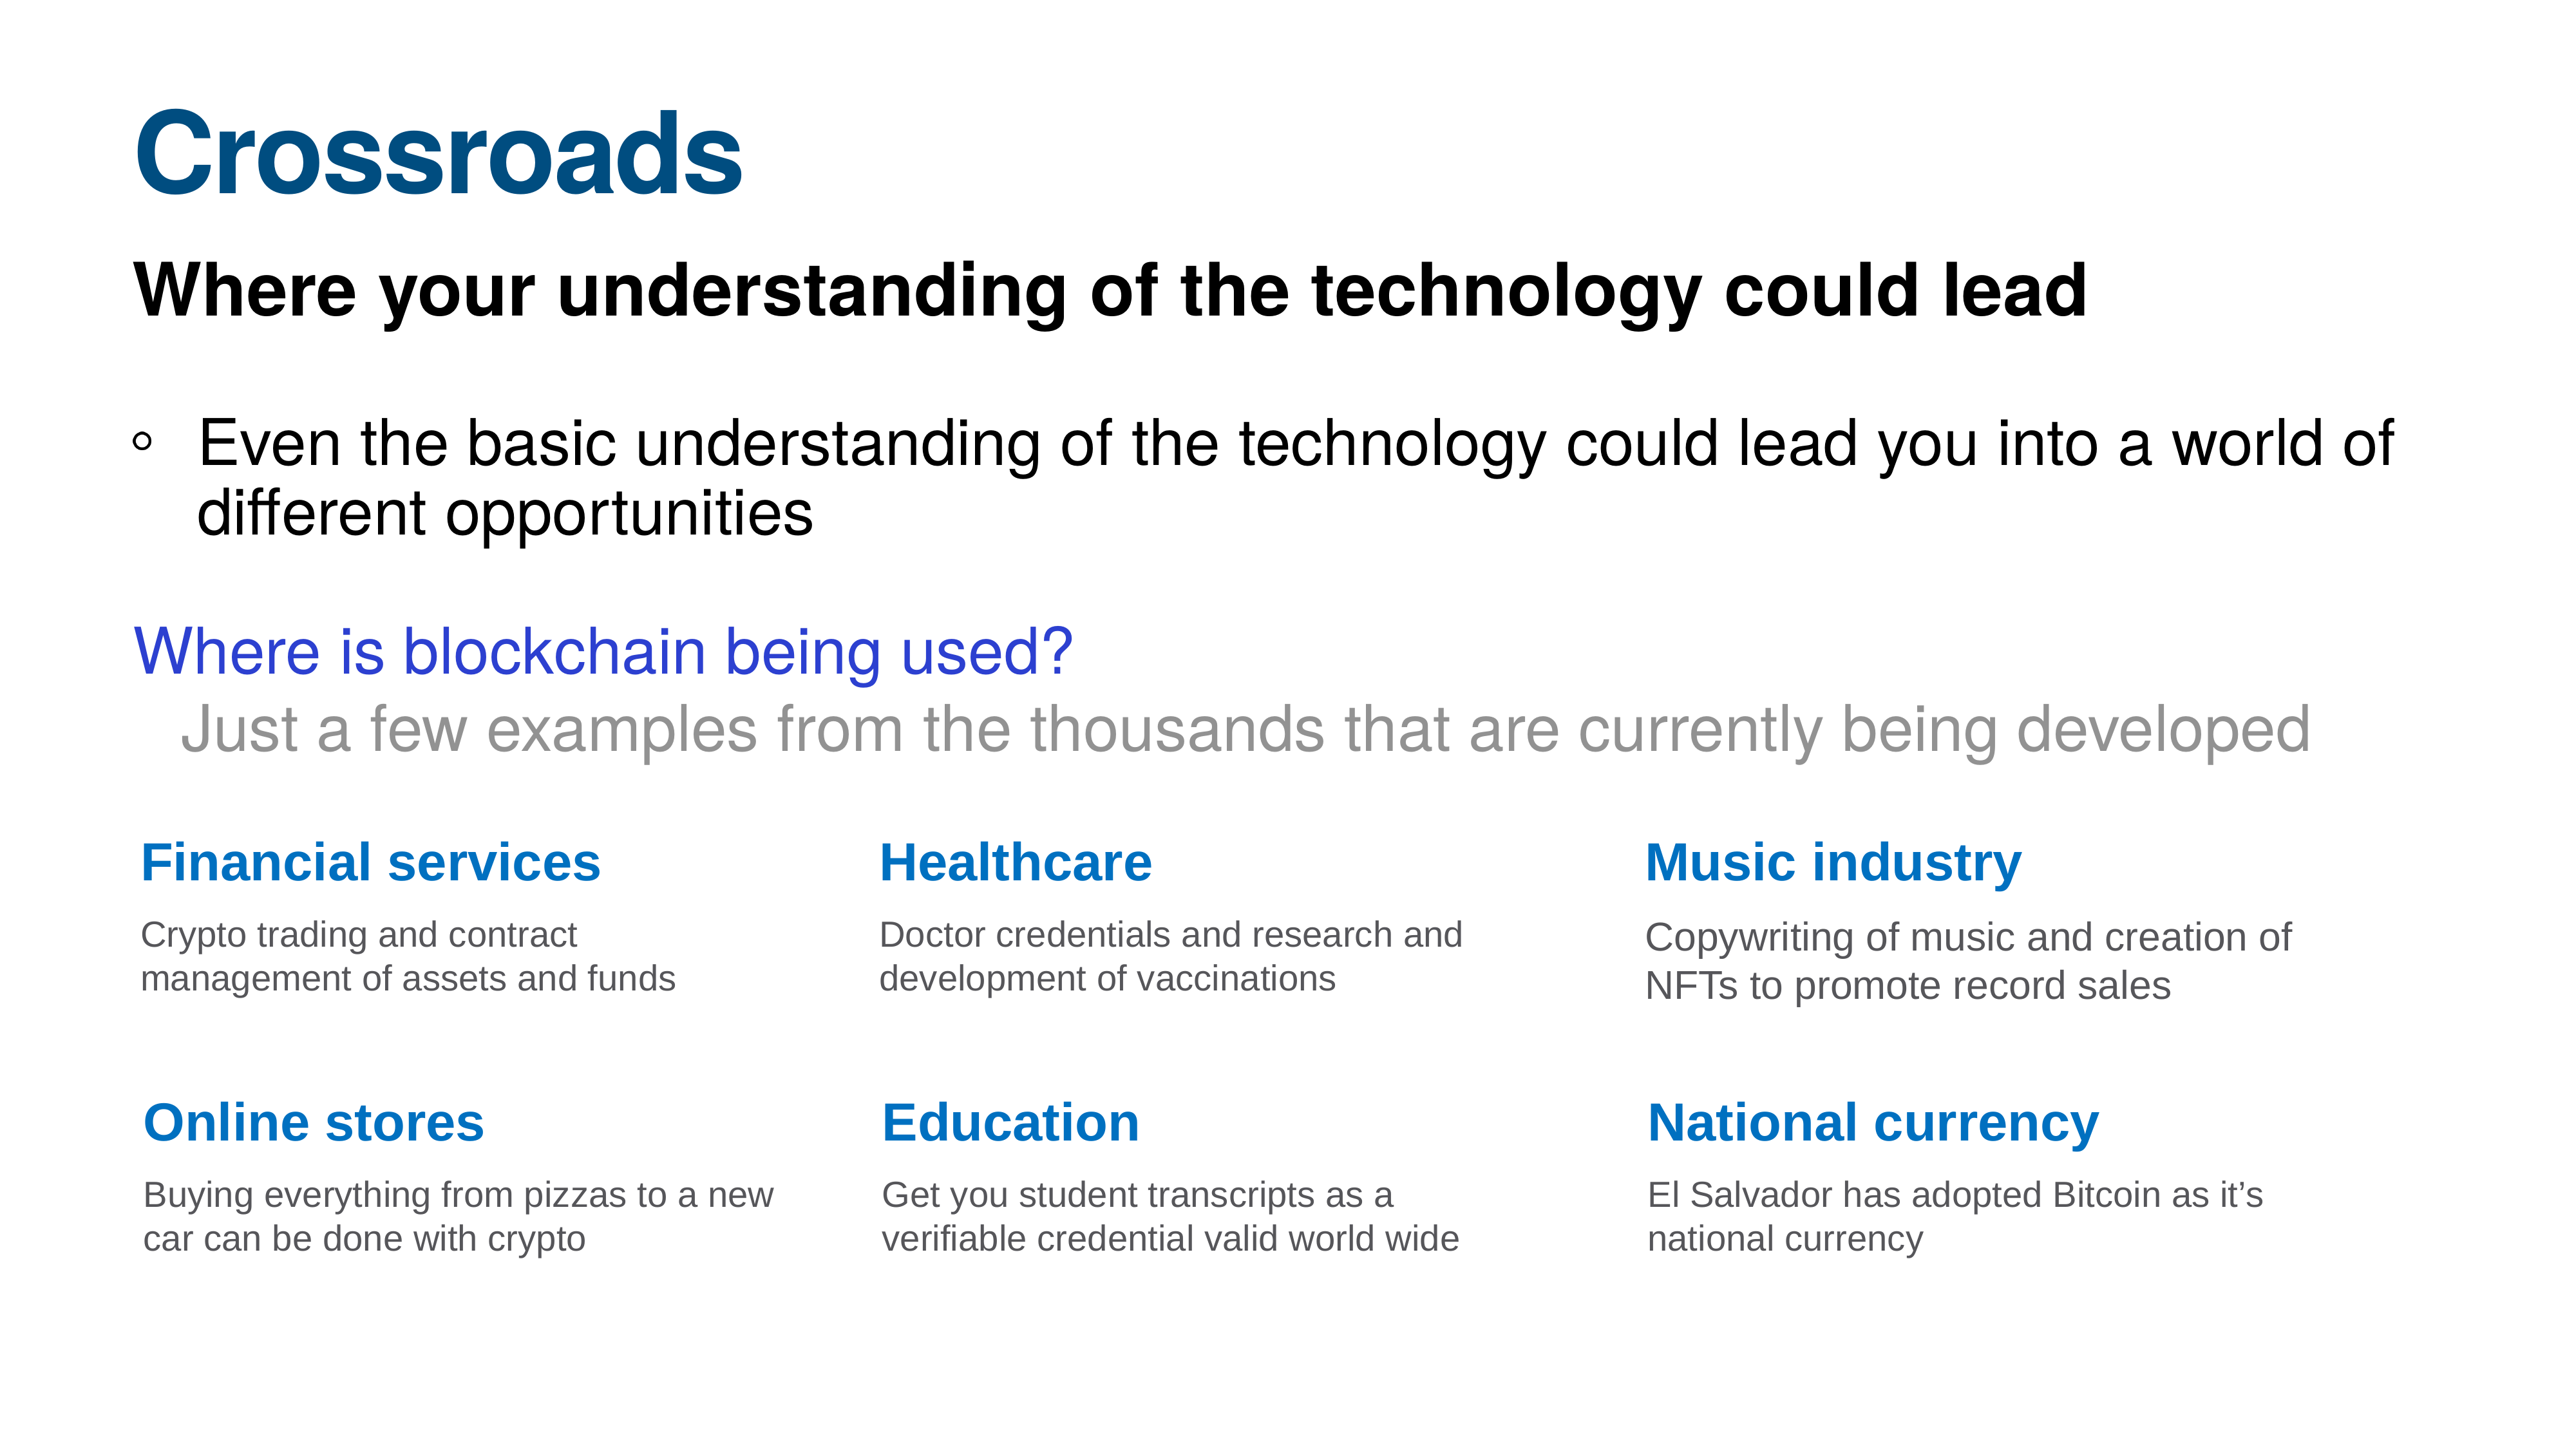

# Crossroads
Where your understanding of the technology could lead
Even the basic understanding of the technology could lead you into a world of  different opportunities
Where is blockchain being used?
Just a few examples from the thousands that are currently being developed
Financial services

Crypto trading and contract management of assets and funds
Healthcare

Doctor credentials and research and development of vaccinations
Music industry

Copywriting of music and creation of NFTs to promote record sales
Online stores

Buying everything from pizzas to a new car can be done with crypto
Education

Get you student transcripts as a verifiable credential valid world wide
National currency

El Salvador has adopted Bitcoin as it’s national currency